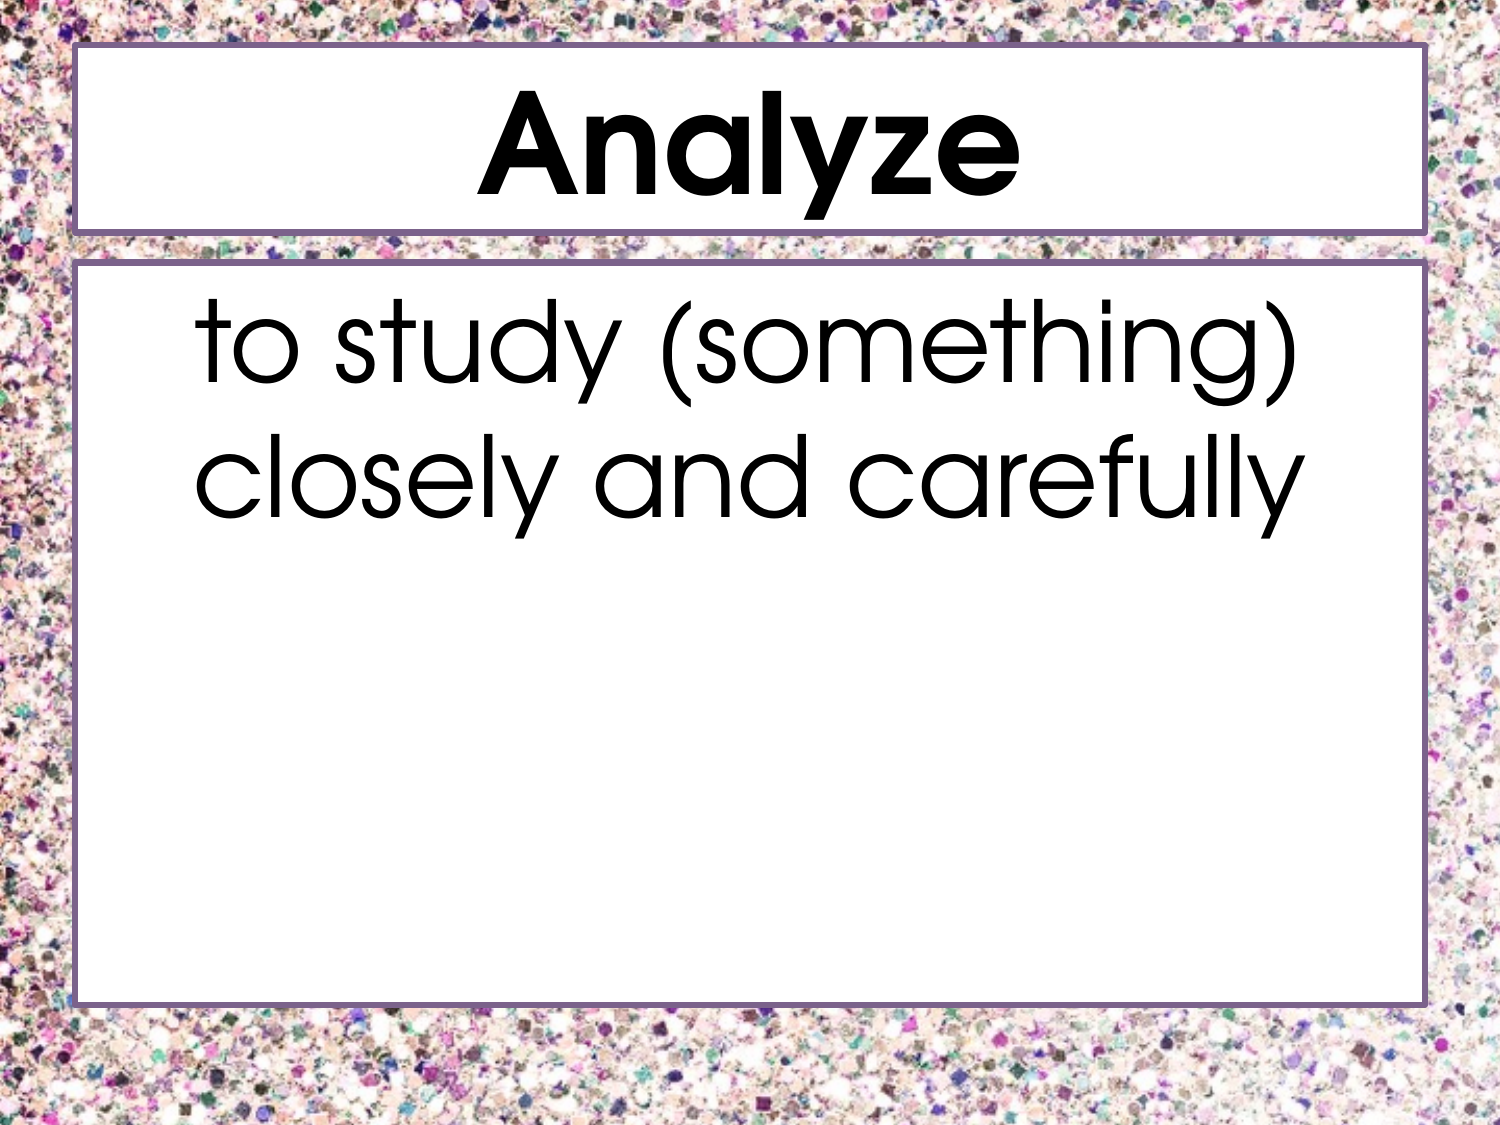

# Analyze
to study (something) closely and carefully